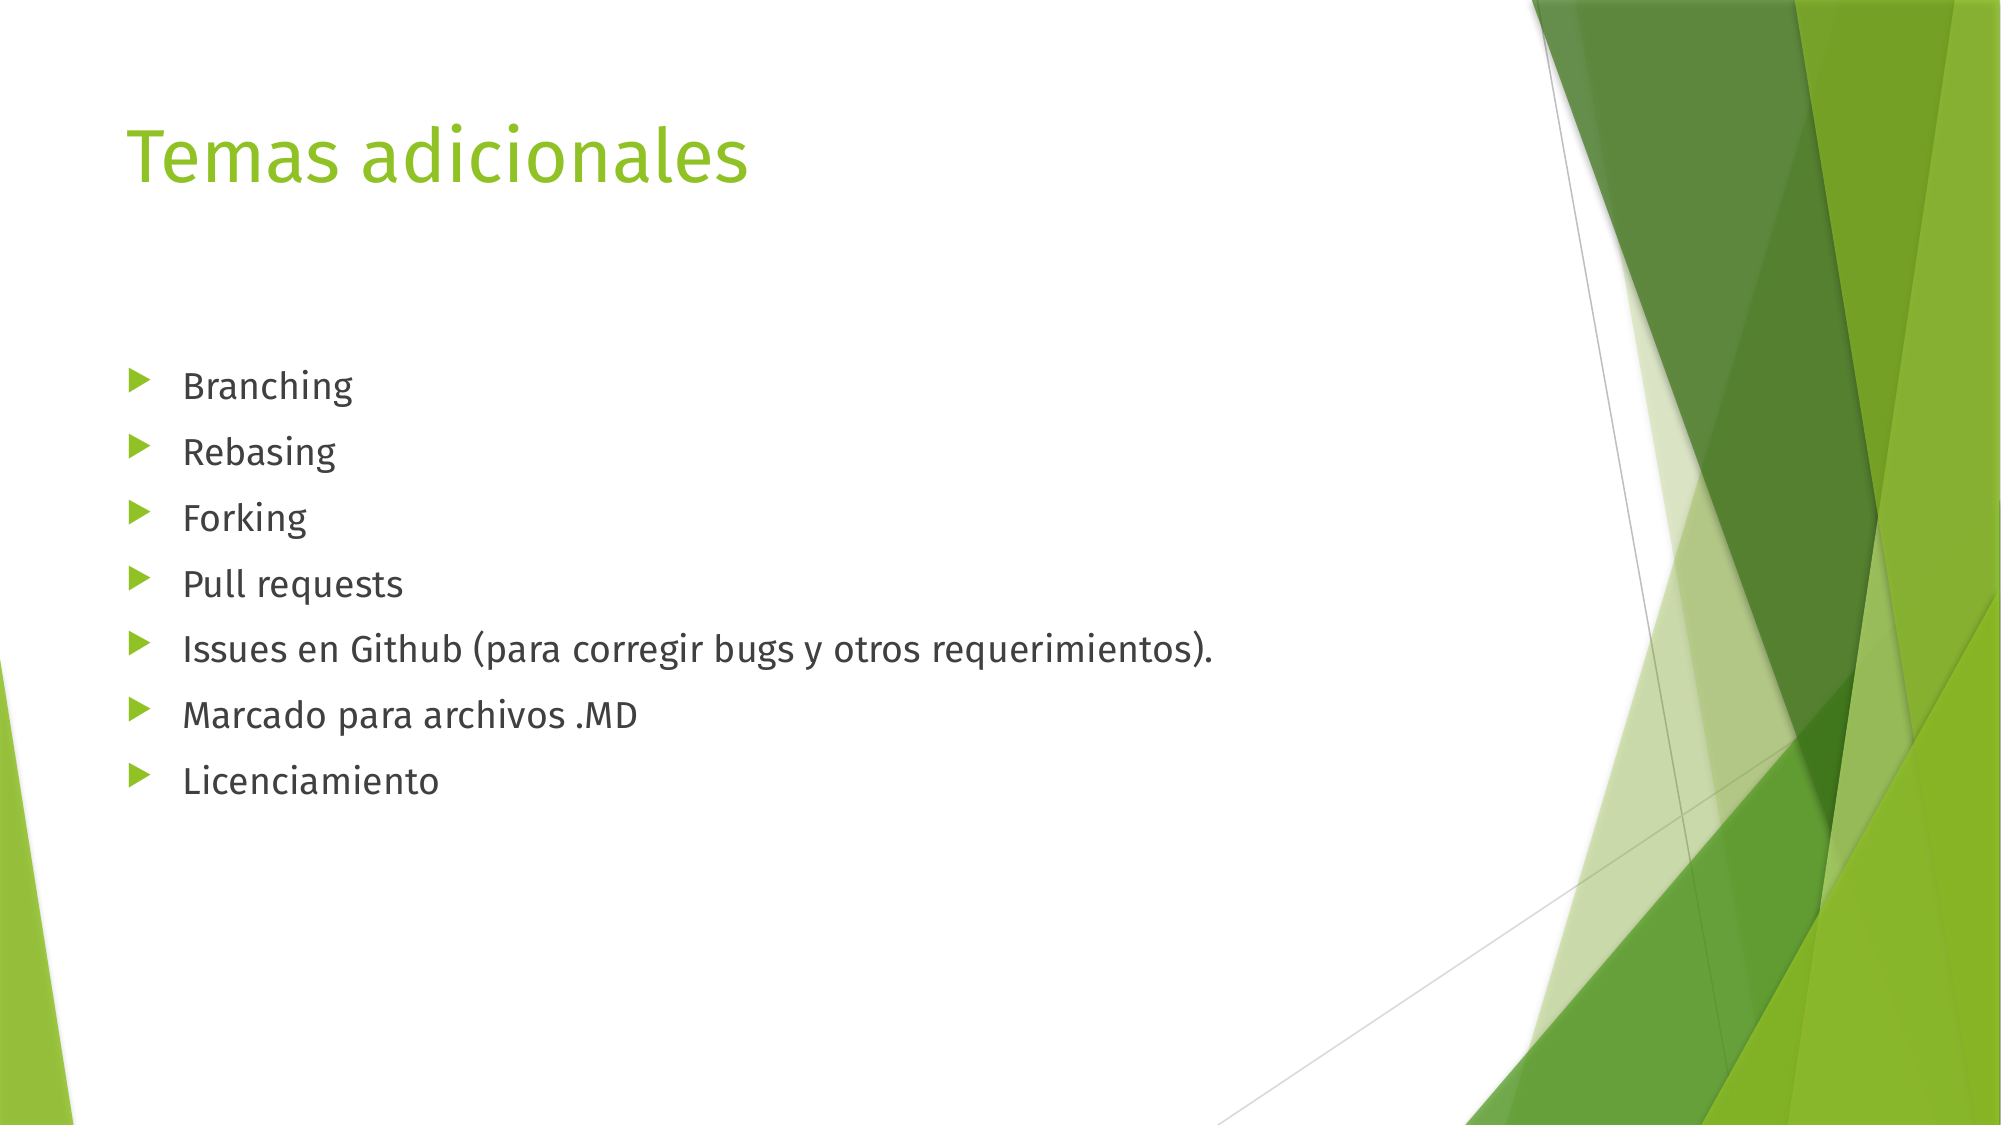

# Temas adicionales
Branching
Rebasing
Forking
Pull requests
Issues en Github (para corregir bugs y otros requerimientos).
Marcado para archivos .MD
Licenciamiento